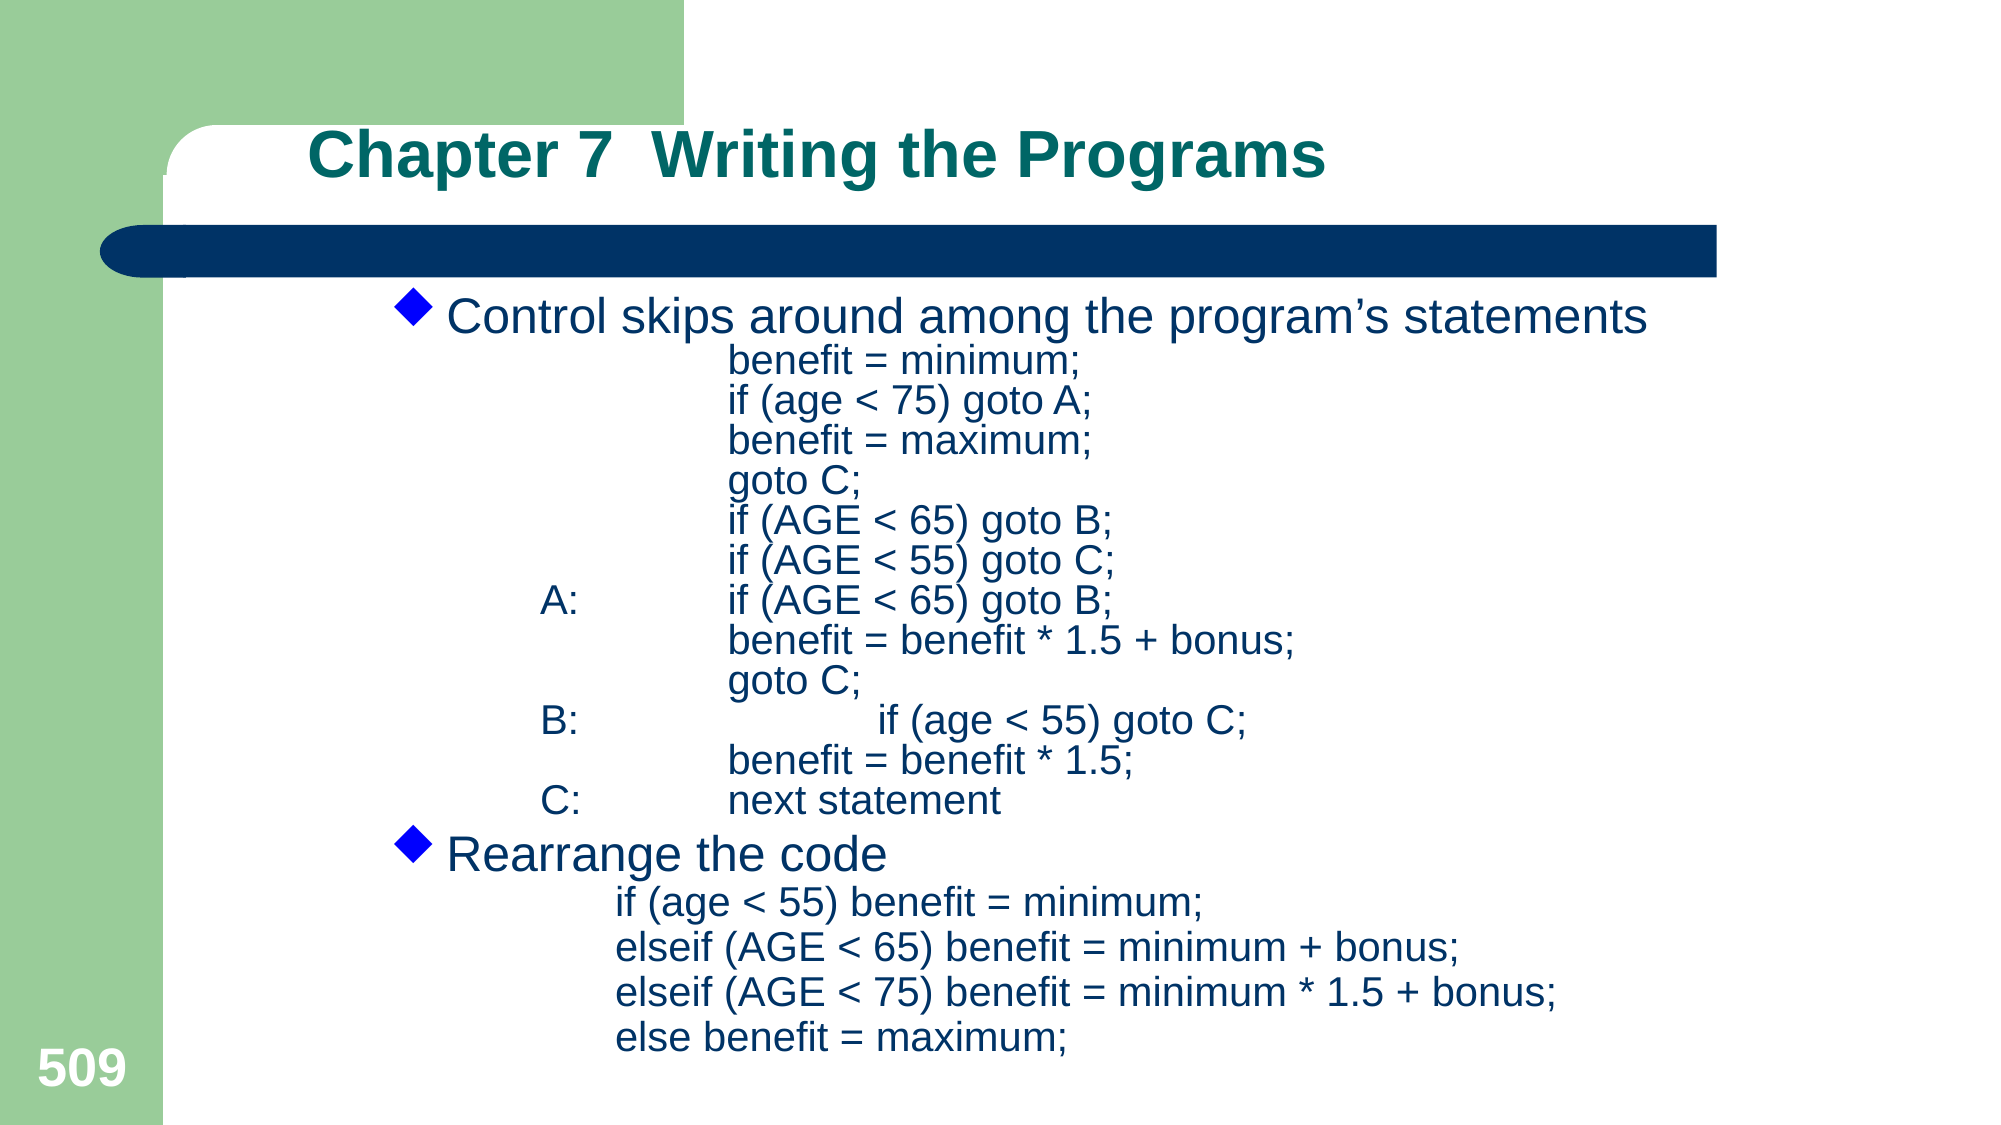

# Chapter 7  Writing the Programs
Control skips around among the program’s statements
		benefit = minimum;
		if (age < 75) goto A;
		benefit = maximum;
		goto C;
		if (AGE < 65) goto B;
		if (AGE < 55) goto C;
A:	if (AGE < 65) goto B;
		benefit = benefit * 1.5 + bonus;
		goto C;
B:		if (age < 55) goto C;
		benefit = benefit * 1.5;
C:	next statement
Rearrange the code
if (age < 55) benefit = minimum;
elseif (AGE < 65) benefit = minimum + bonus;
elseif (AGE < 75) benefit = minimum * 1.5 + bonus;
else benefit = maximum;
509